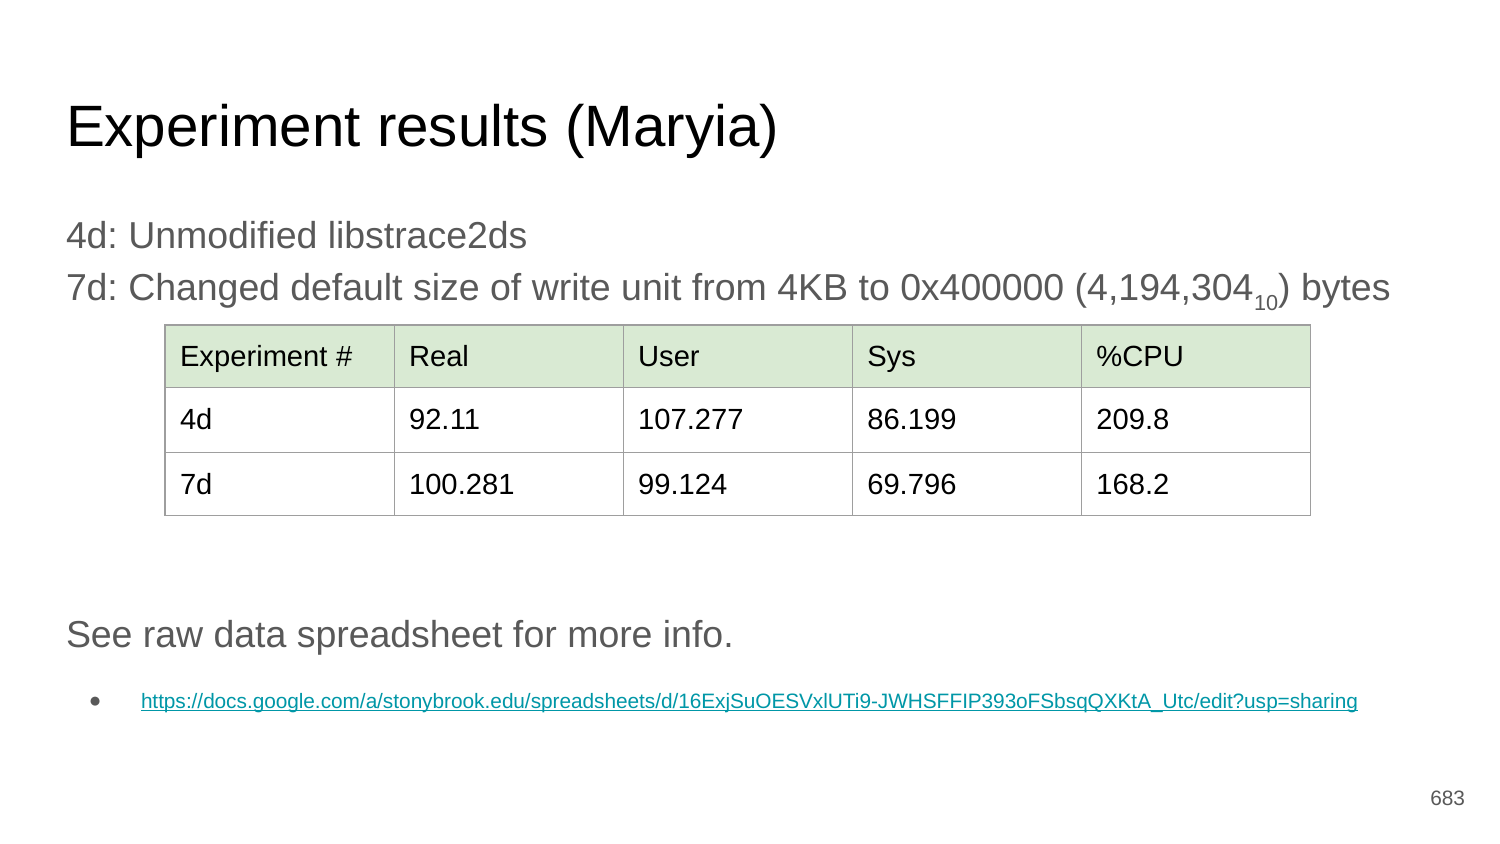

# Experiment results (Maryia)
4d: Unmodified libstrace2ds
7d: Changed default size of write unit from 4KB to 0x400000 (4,194,30410) bytes

See raw data spreadsheet for more info.
https://docs.google.com/a/stonybrook.edu/spreadsheets/d/16ExjSuOESVxlUTi9-JWHSFFIP393oFSbsqQXKtA_Utc/edit?usp=sharing
| Experiment # | Real | User | Sys | %CPU |
| --- | --- | --- | --- | --- |
| 4d | 92.11 | 107.277 | 86.199 | 209.8 |
| 7d | 100.281 | 99.124 | 69.796 | 168.2 |
683